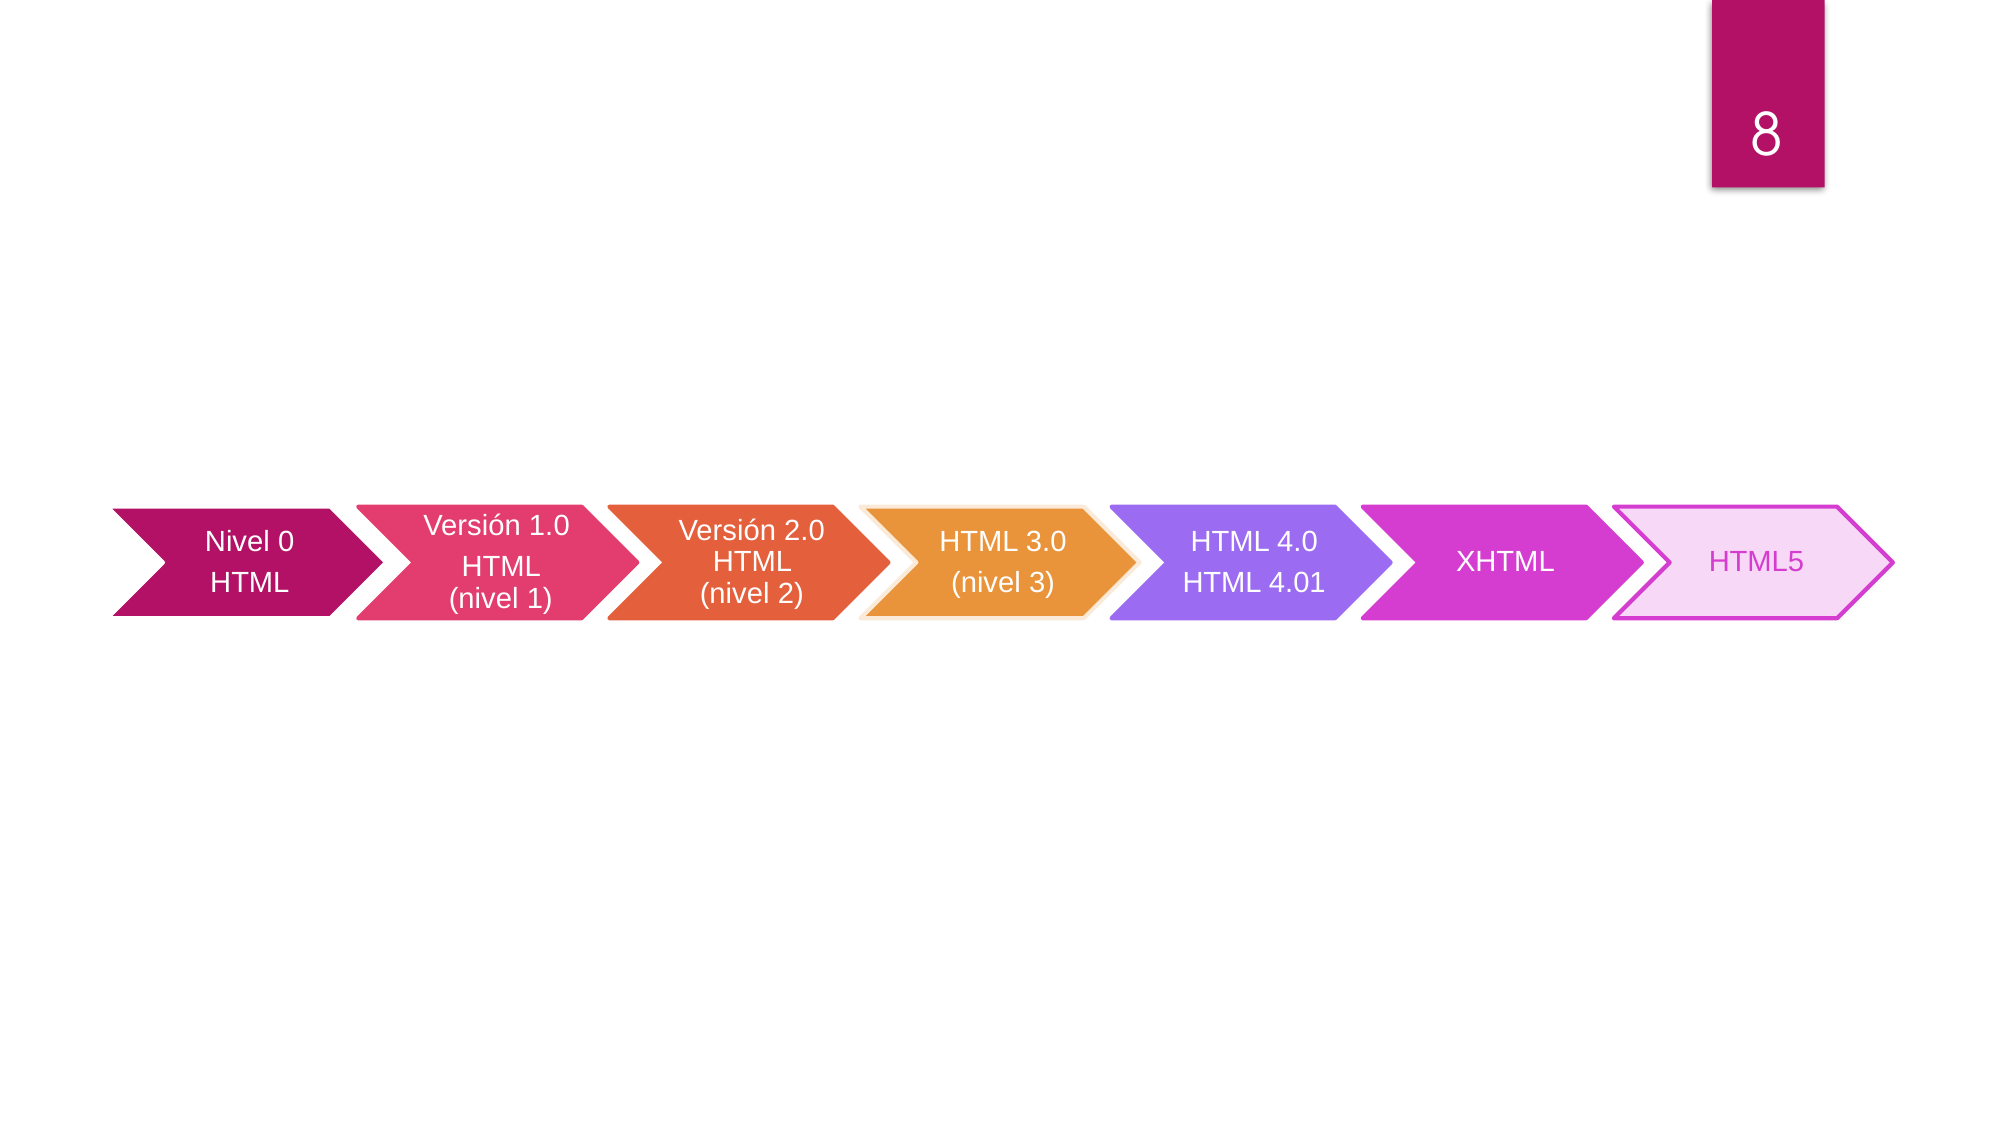

Nivel 0
HTML
Versión 1.0
HTML (nivel 1)
Versión 2.0 HTML (nivel 2)
HTML 3.0
(nivel 3)
HTML 4.0
HTML 4.01
XHTML
HTML5
8